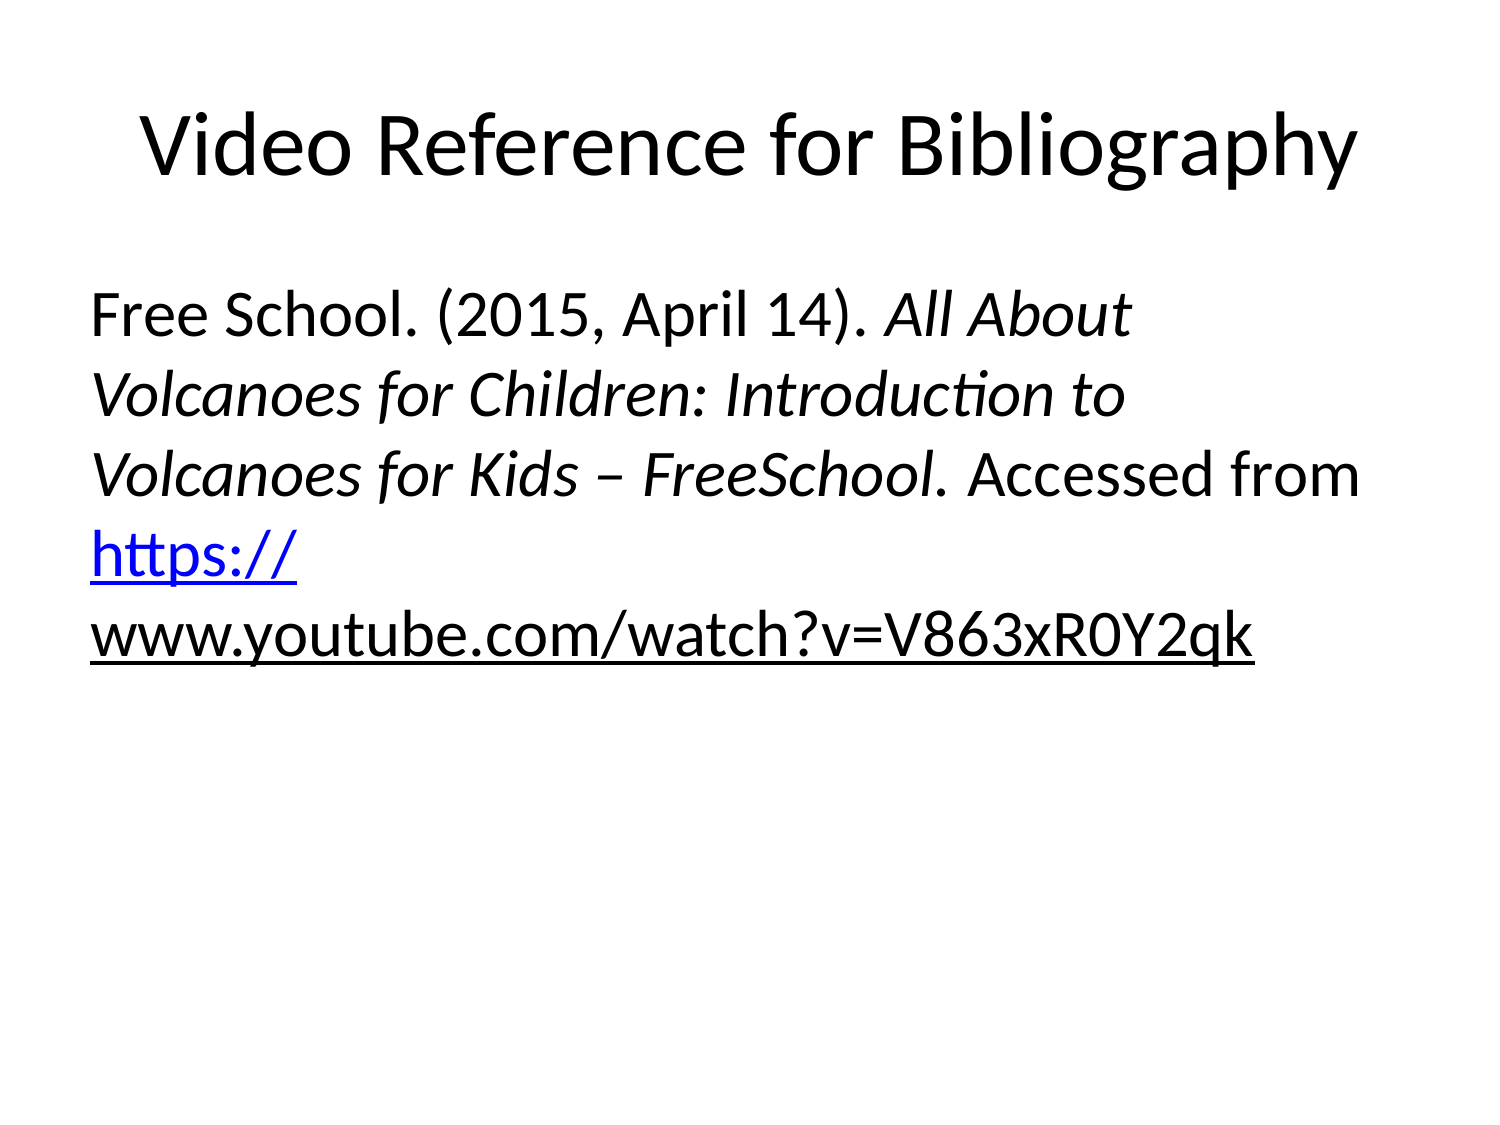

# Video Reference for Bibliography
Free School. (2015, April 14). All About Volcanoes for Children: Introduction to Volcanoes for Kids – FreeSchool. Accessed from https://www.youtube.com/watch?v=V863xR0Y2qk